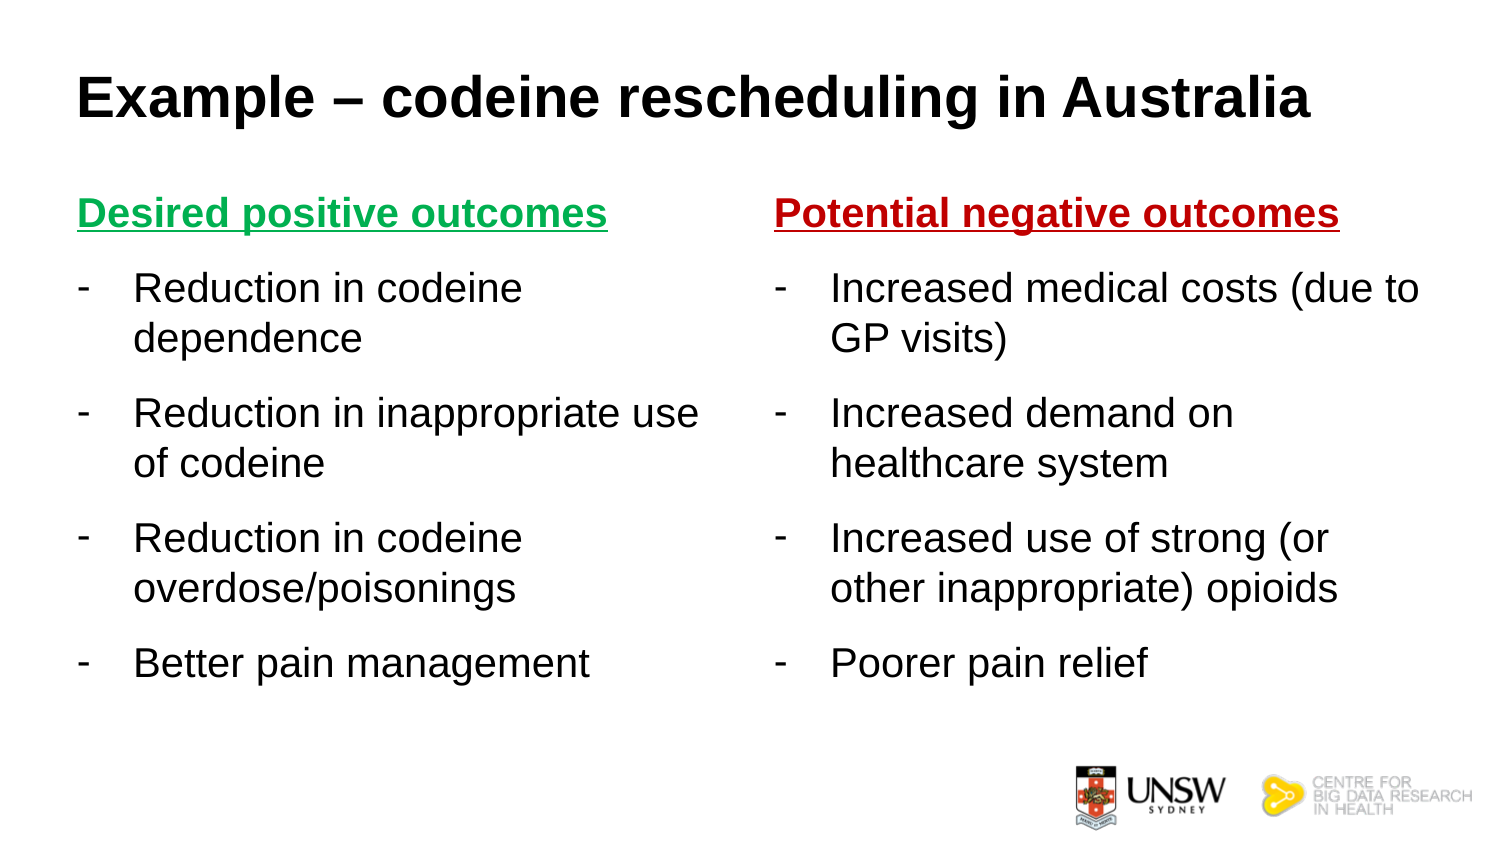

# Example – codeine rescheduling in Australia
Desired positive outcomes
Reduction in codeine dependence
Reduction in inappropriate use of codeine
Reduction in codeine overdose/poisonings
Better pain management
Potential negative outcomes
Increased medical costs (due to GP visits)
Increased demand on healthcare system
Increased use of strong (or other inappropriate) opioids
Poorer pain relief